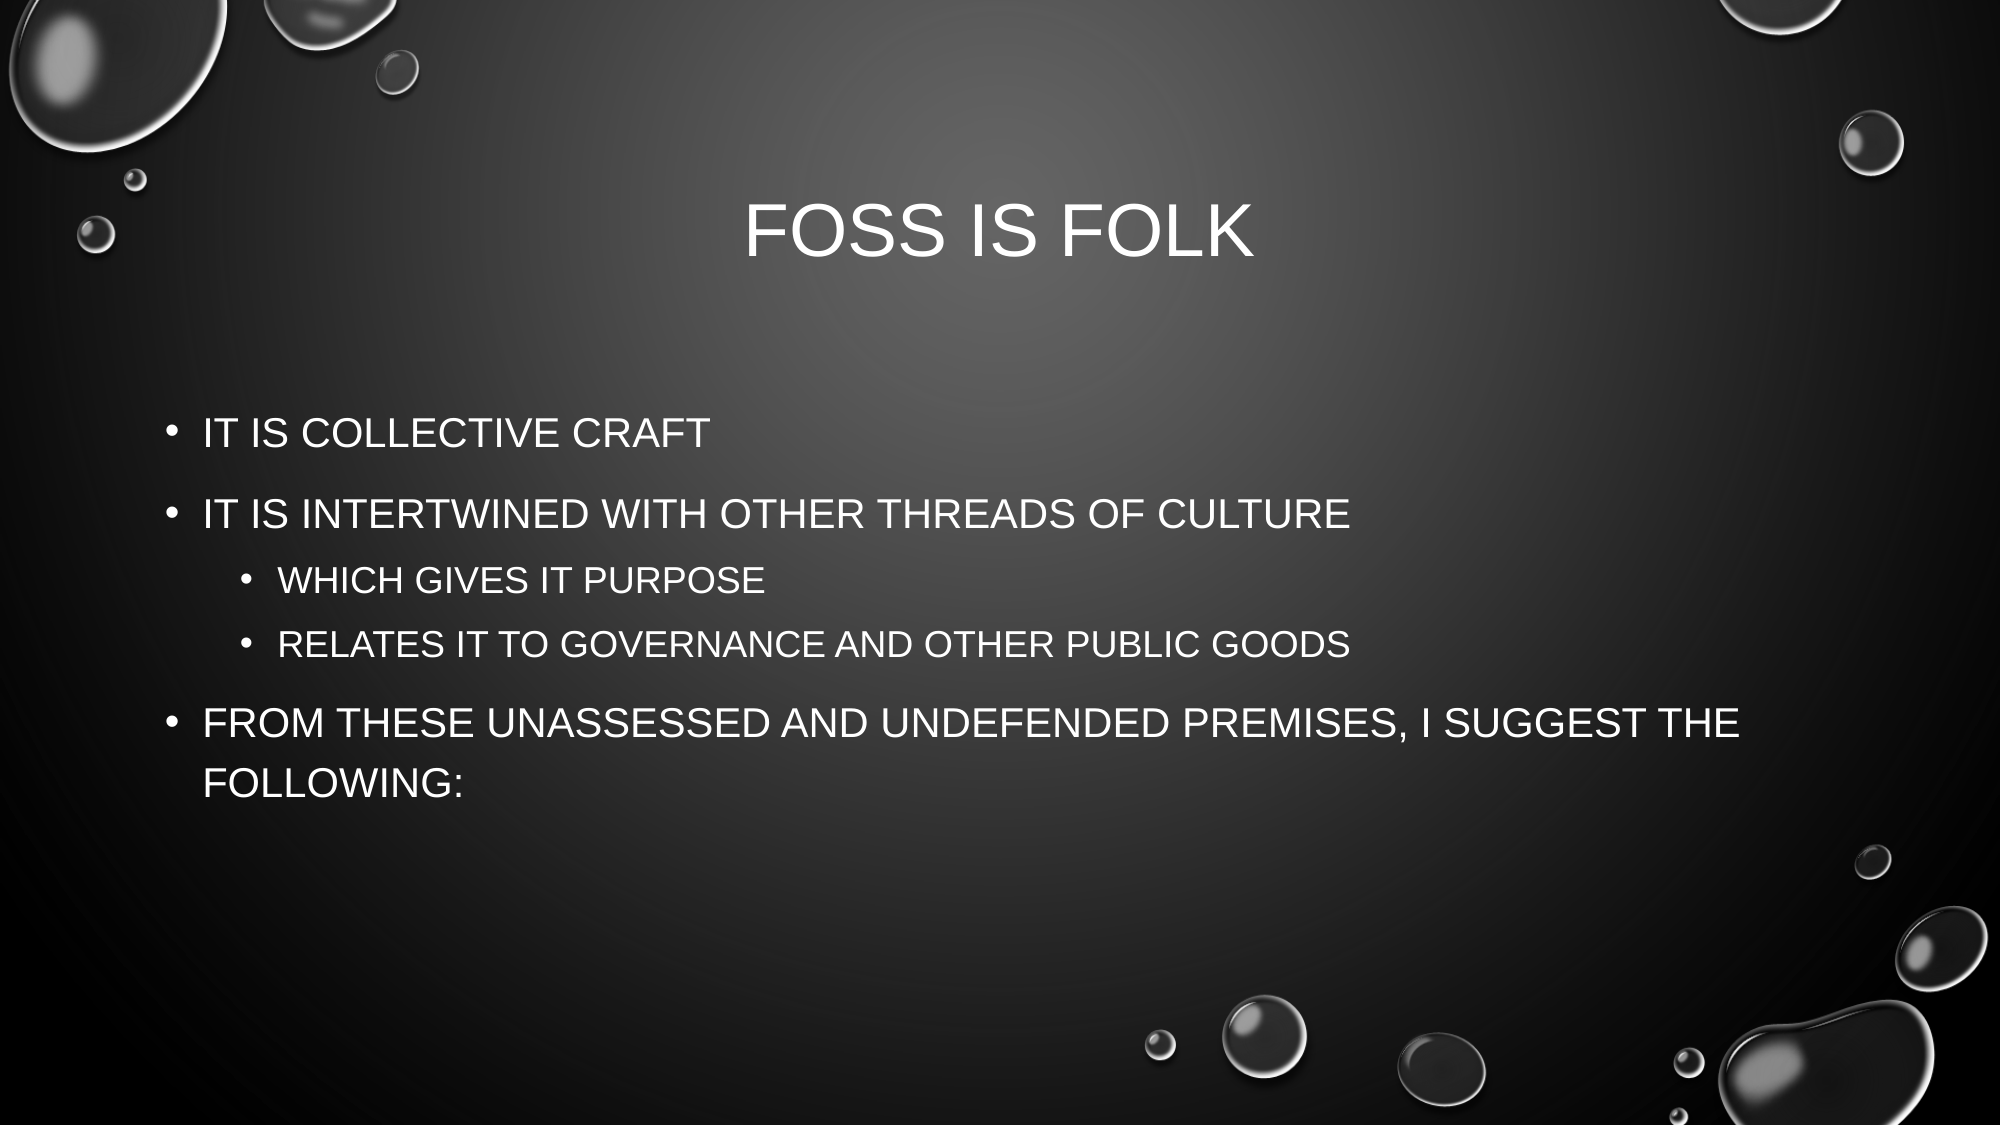

# FOSS is Folk
It is Collective Craft
It is intertwined with other threads of culture
Which gives it purpose
Relates it to Governance and other public goods
From these unassessed and undefended premises, I suggest the following: